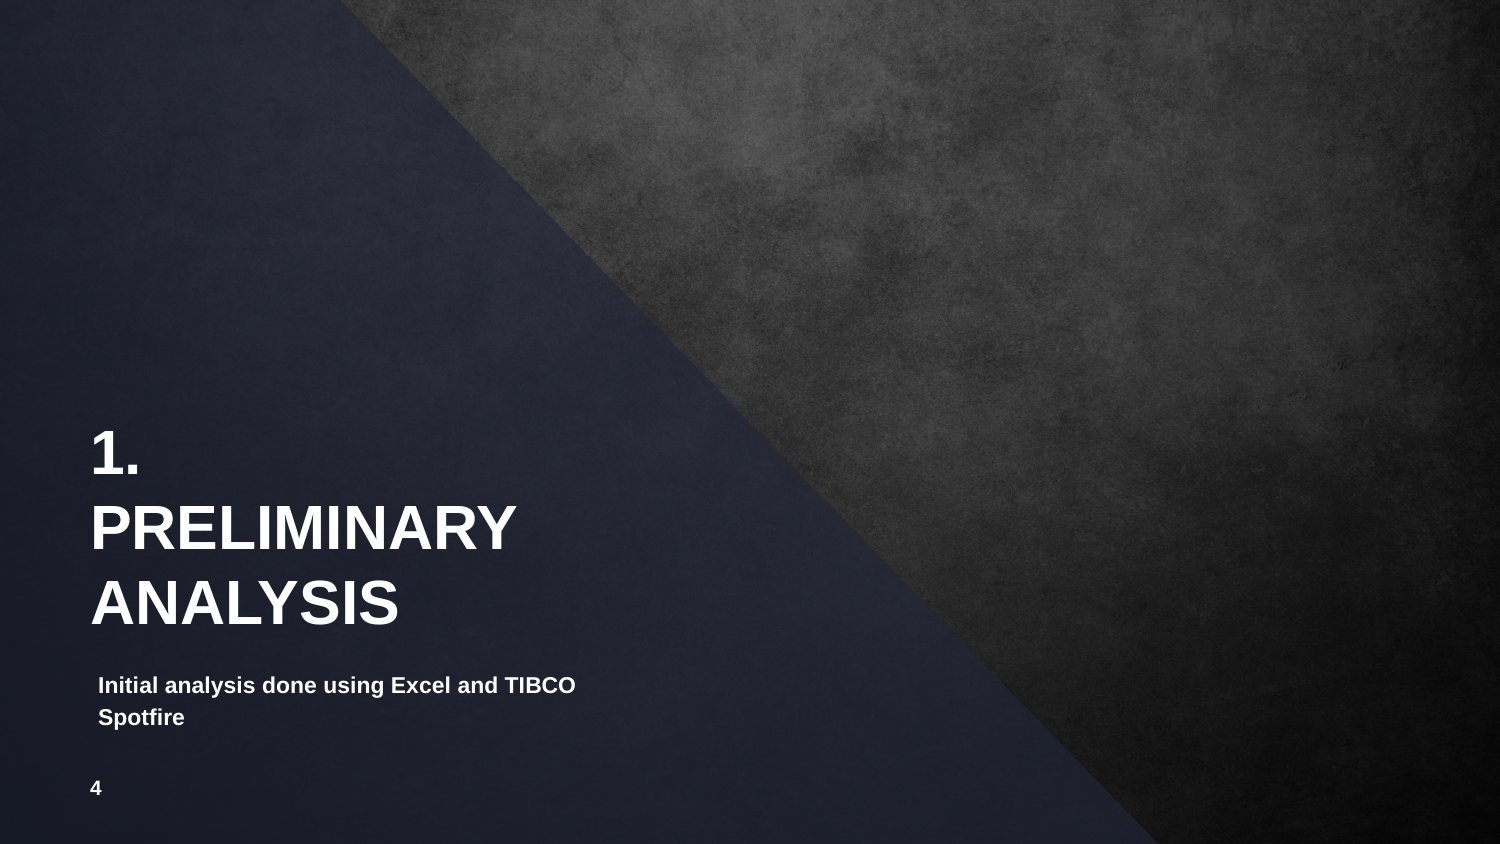

# 1.
PRELIMINARY ANALYSIS
Initial analysis done using Excel and TIBCO Spotfire
4